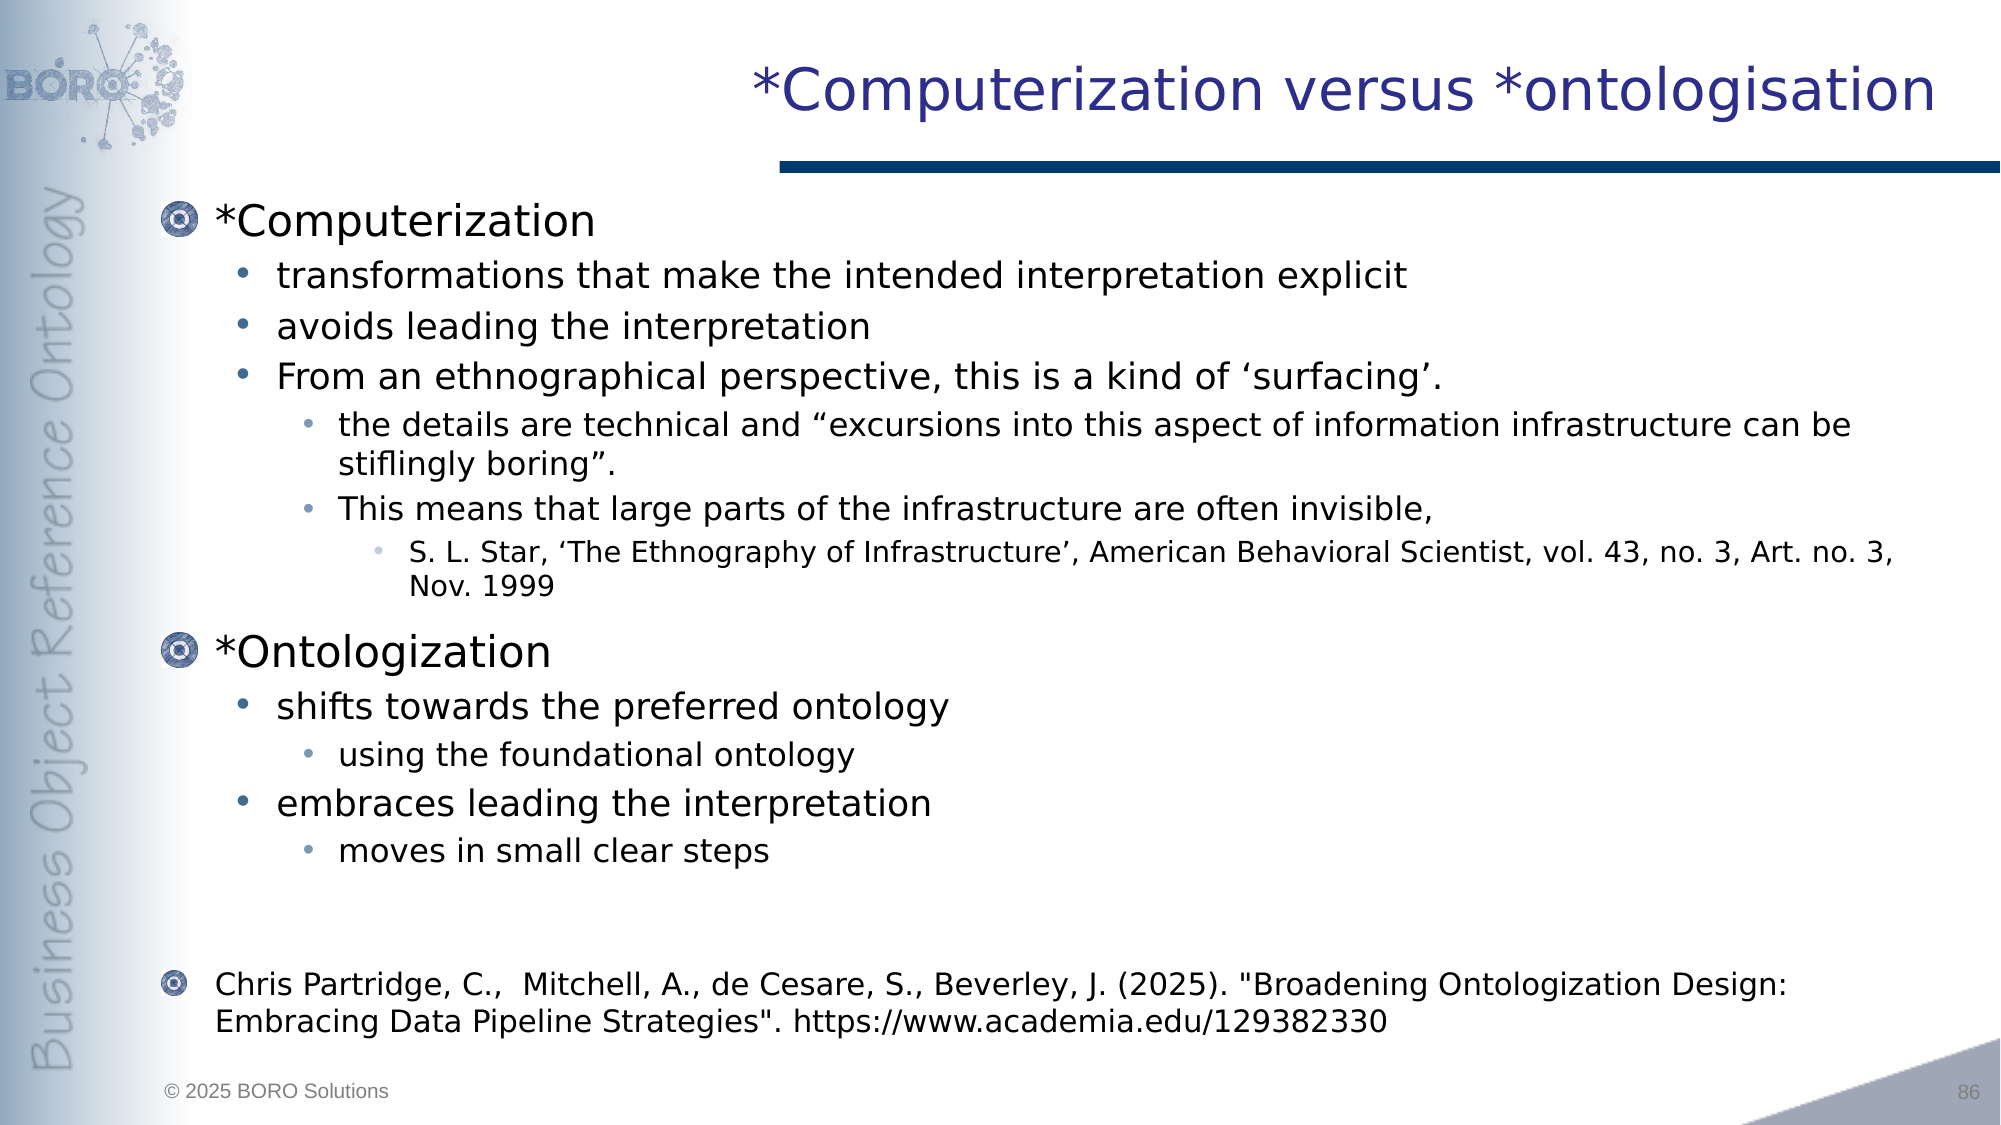

# *Computerization versus *ontologisation
*Computerization
transformations that make the intended interpretation explicit
avoids leading the interpretation
From an ethnographical perspective, this is a kind of ‘surfacing’.
the details are technical and “excursions into this aspect of information infrastructure can be stiflingly boring”.
This means that large parts of the infrastructure are often invisible,
S. L. Star, ‘The Ethnography of Infrastructure’, American Behavioral Scientist, vol. 43, no. 3, Art. no. 3, Nov. 1999
*Ontologization
shifts towards the preferred ontology
using the foundational ontology
embraces leading the interpretation
moves in small clear steps

Chris Partridge, C.,  Mitchell, A., de Cesare, S., Beverley, J. (2025). "Broadening Ontologization Design: Embracing Data Pipeline Strategies". https://www.academia.edu/129382330
86